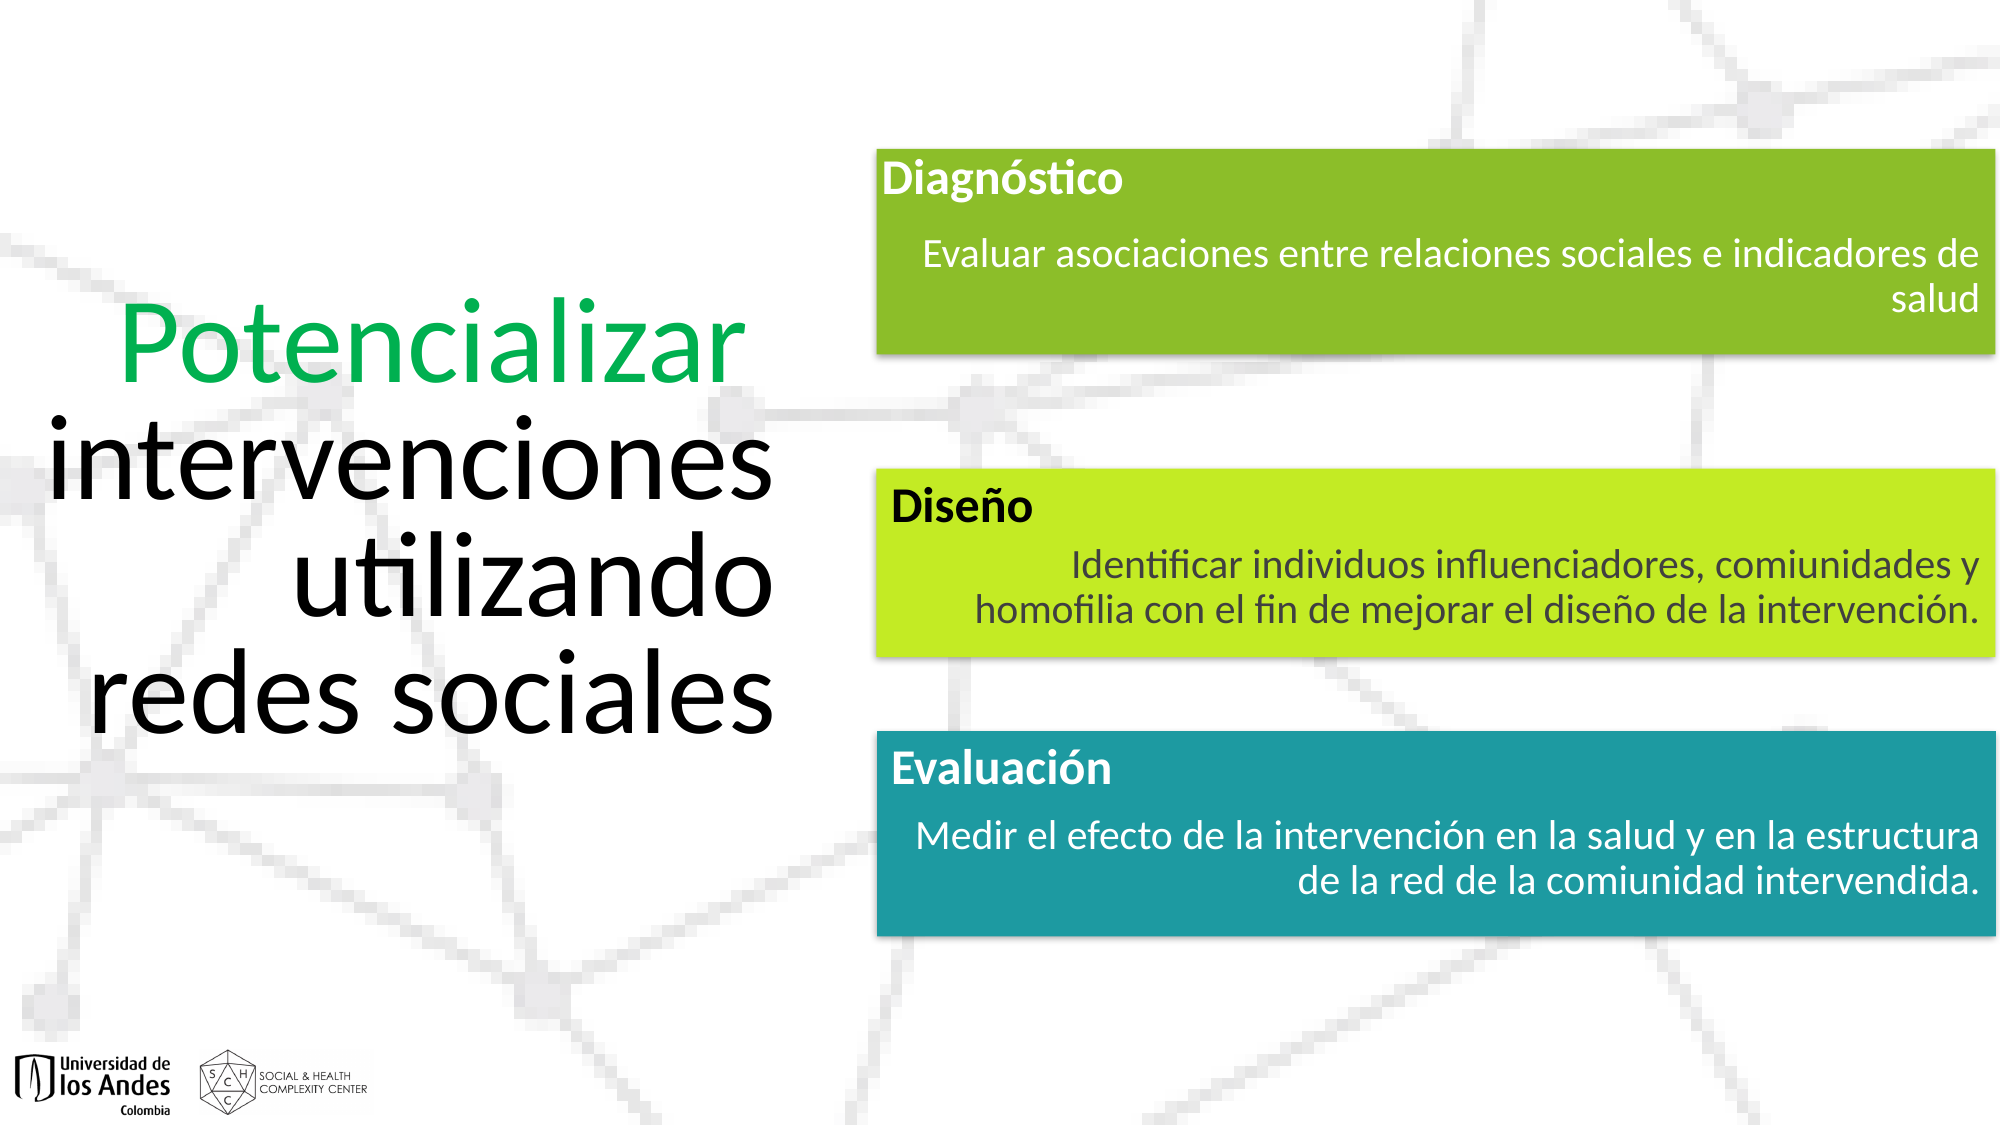

Diagnóstico

Evaluar asociaciones entre relaciones sociales e indicadores de salud
Potencializar  intervenciones utilizando redes sociales

Diseño

Identificar individuos influenciadores, comiunidades y homofilia con el fin de mejorar el diseño de la intervención.
Evaluación

Medir el efecto de la intervención en la salud y en la estructura de la red de la comiunidad intervendida.